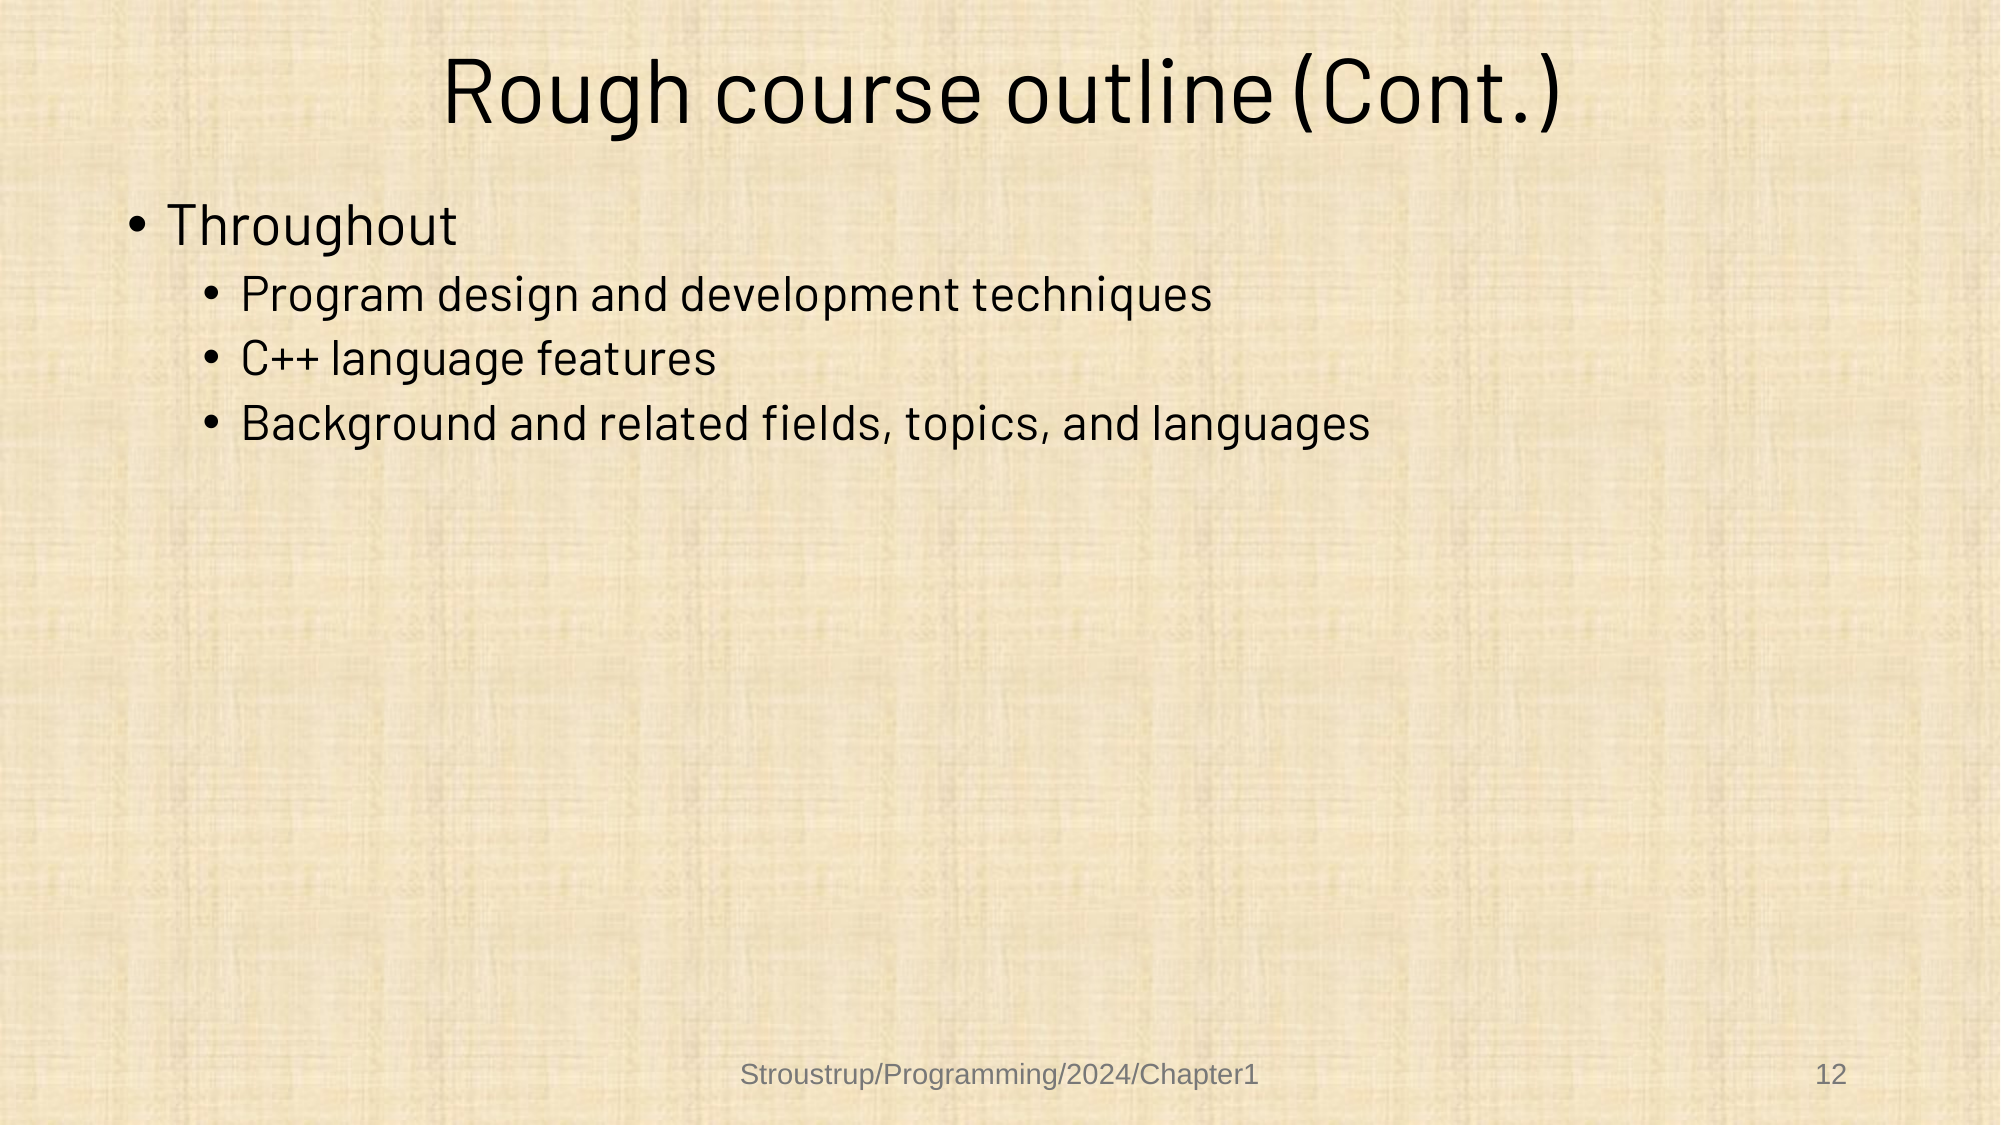

# Rough course outline (Cont.)
Throughout
Program design and development techniques
C++ language features
Background and related fields, topics, and languages

Stroustrup/Programming/2024/Chapter1
12